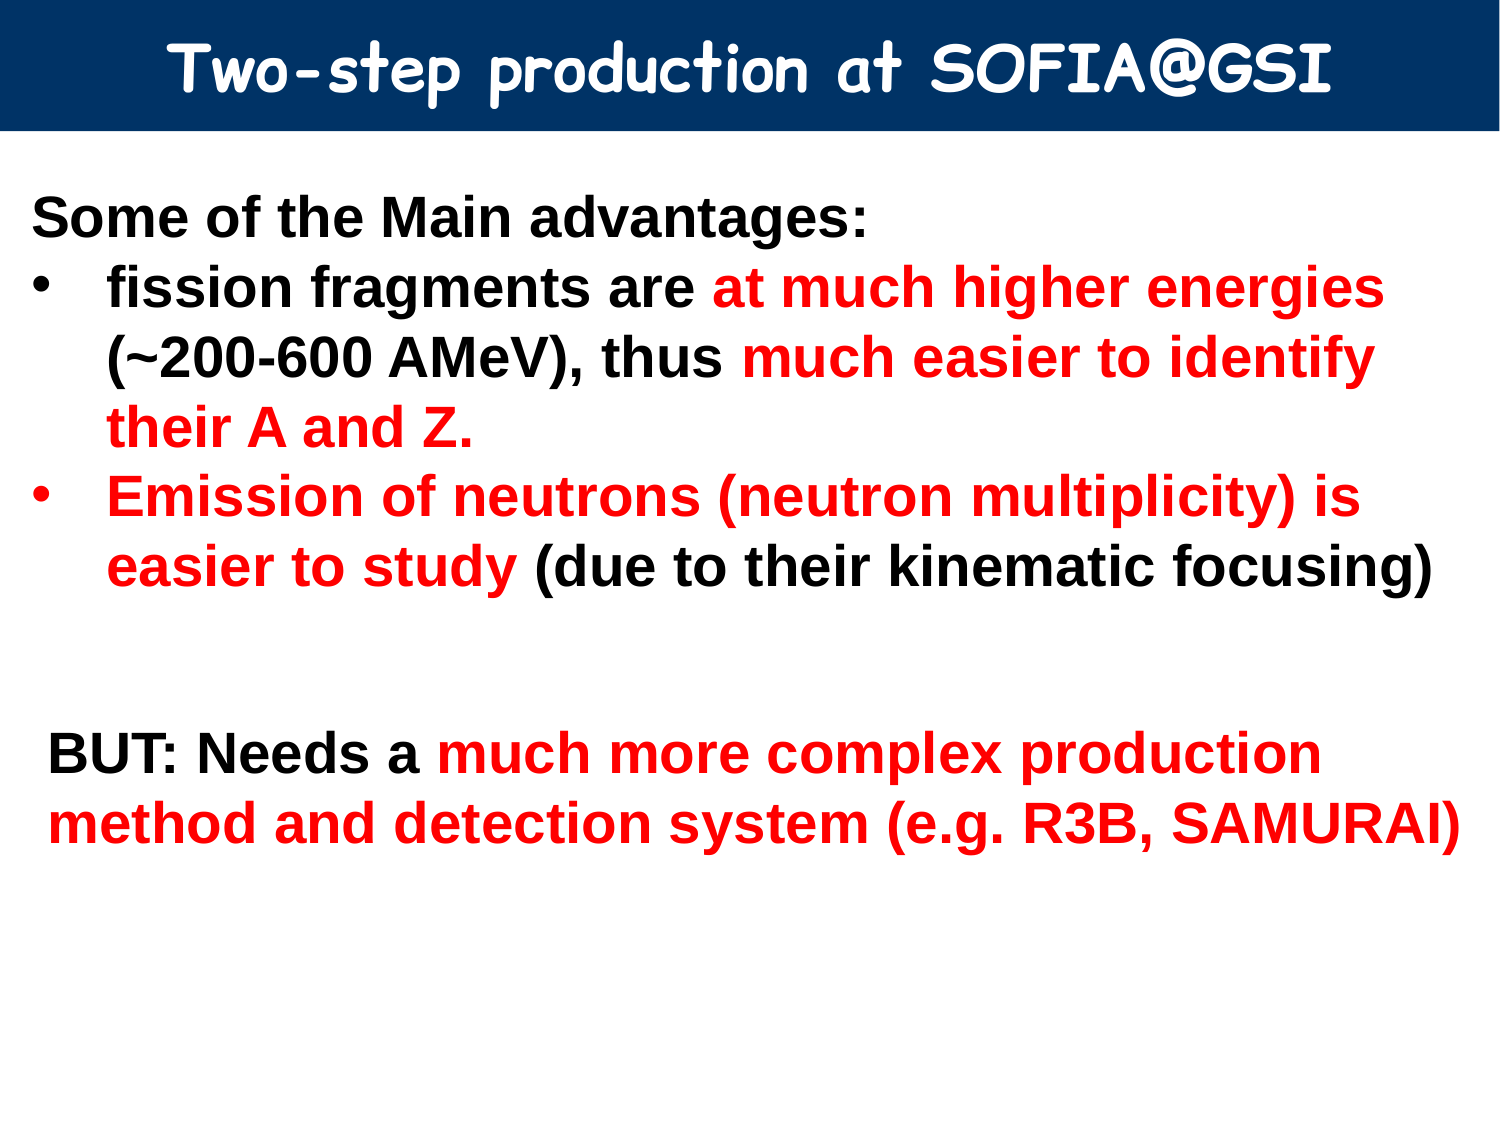

Two-step production at SOFIA@GSI
Some of the Main advantages:
fission fragments are at much higher energies (~200-600 AMeV), thus much easier to identify their A and Z.
Emission of neutrons (neutron multiplicity) is easier to study (due to their kinematic focusing)
BUT: Needs a much more complex production method and detection system (e.g. R3B, SAMURAI)